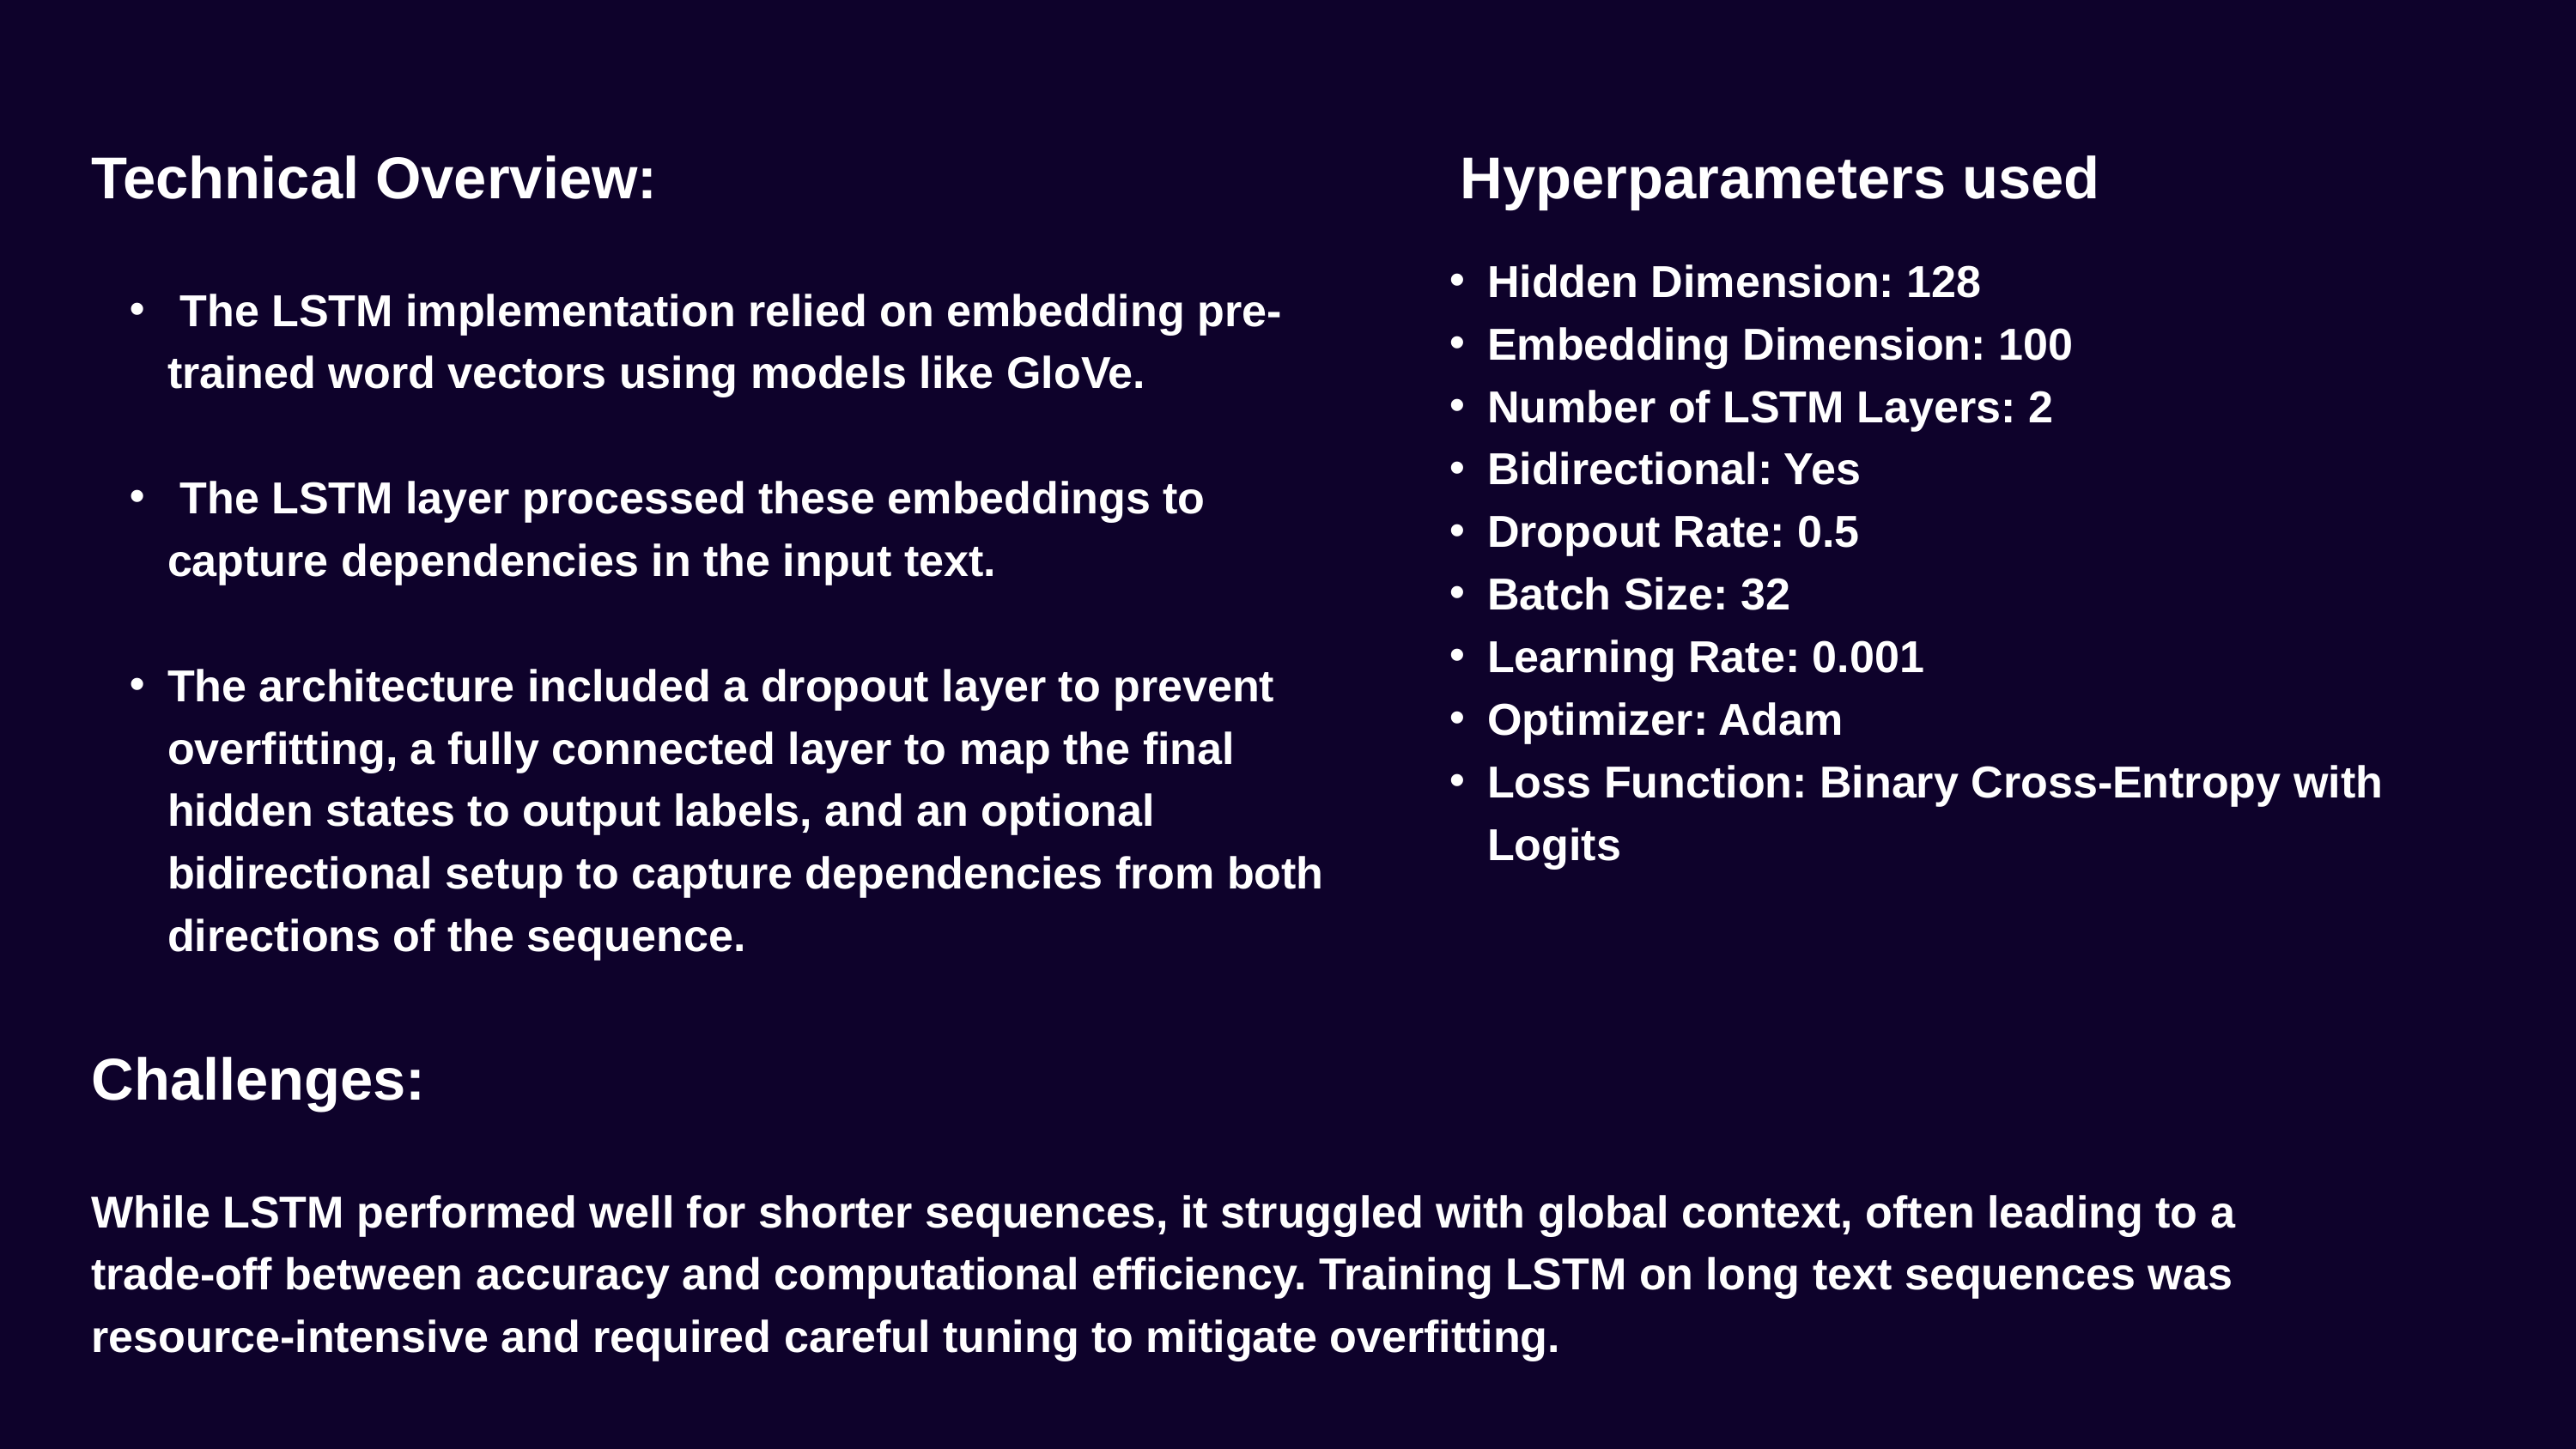

Technical Overview:

 The LSTM implementation relied on embedding pre-trained word vectors using models like GloVe.

 The LSTM layer processed these embeddings to capture dependencies in the input text.

The architecture included a dropout layer to prevent overfitting, a fully connected layer to map the final hidden states to output labels, and an optional bidirectional setup to capture dependencies from both directions of the sequence.

Hyperparameters used
Hidden Dimension: 128
Embedding Dimension: 100
Number of LSTM Layers: 2
Bidirectional: Yes
Dropout Rate: 0.5
Batch Size: 32
Learning Rate: 0.001
Optimizer: Adam
Loss Function: Binary Cross-Entropy with Logits

Challenges:

While LSTM performed well for shorter sequences, it struggled with global context, often leading to a trade-off between accuracy and computational efficiency. Training LSTM on long text sequences was resource-intensive and required careful tuning to mitigate overfitting.